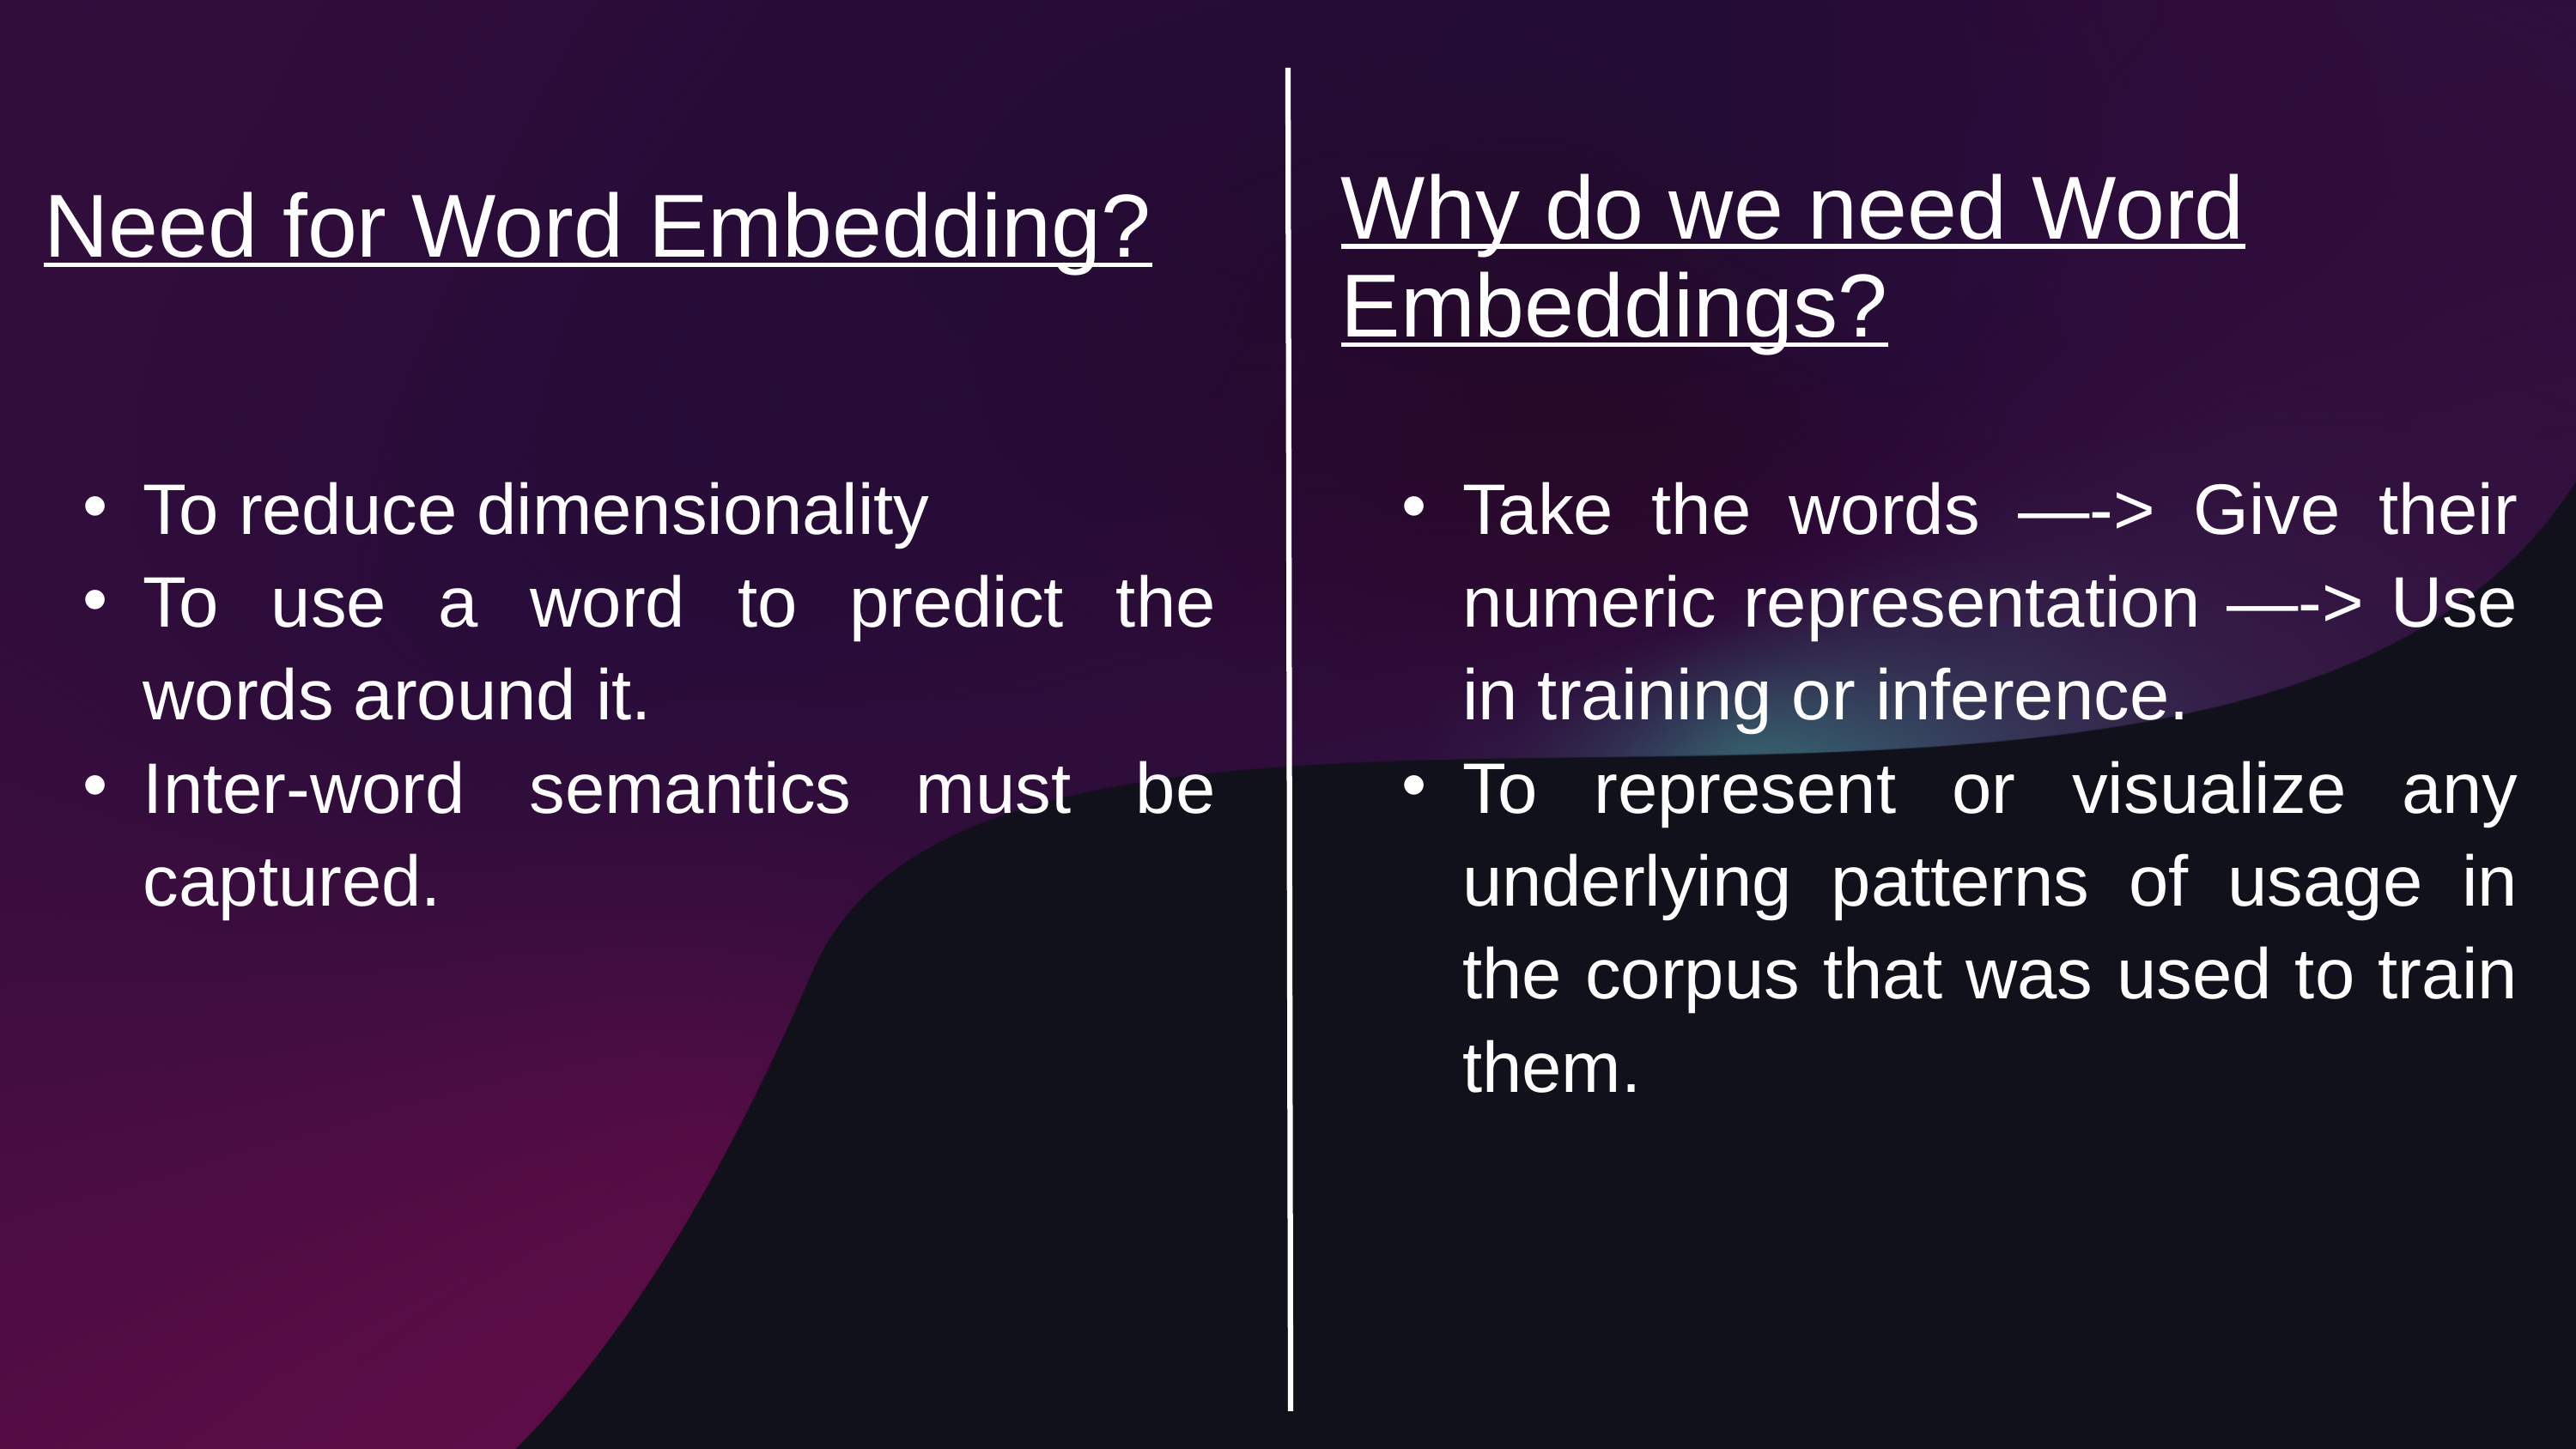

Why do we need Word Embeddings?

Need for Word Embedding?

To reduce dimensionality
To use a word to predict the words around it.
Inter-word semantics must be captured.
Take the words —-> Give their numeric representation —-> Use in training or inference.
To represent or visualize any underlying patterns of usage in the corpus that was used to train them.